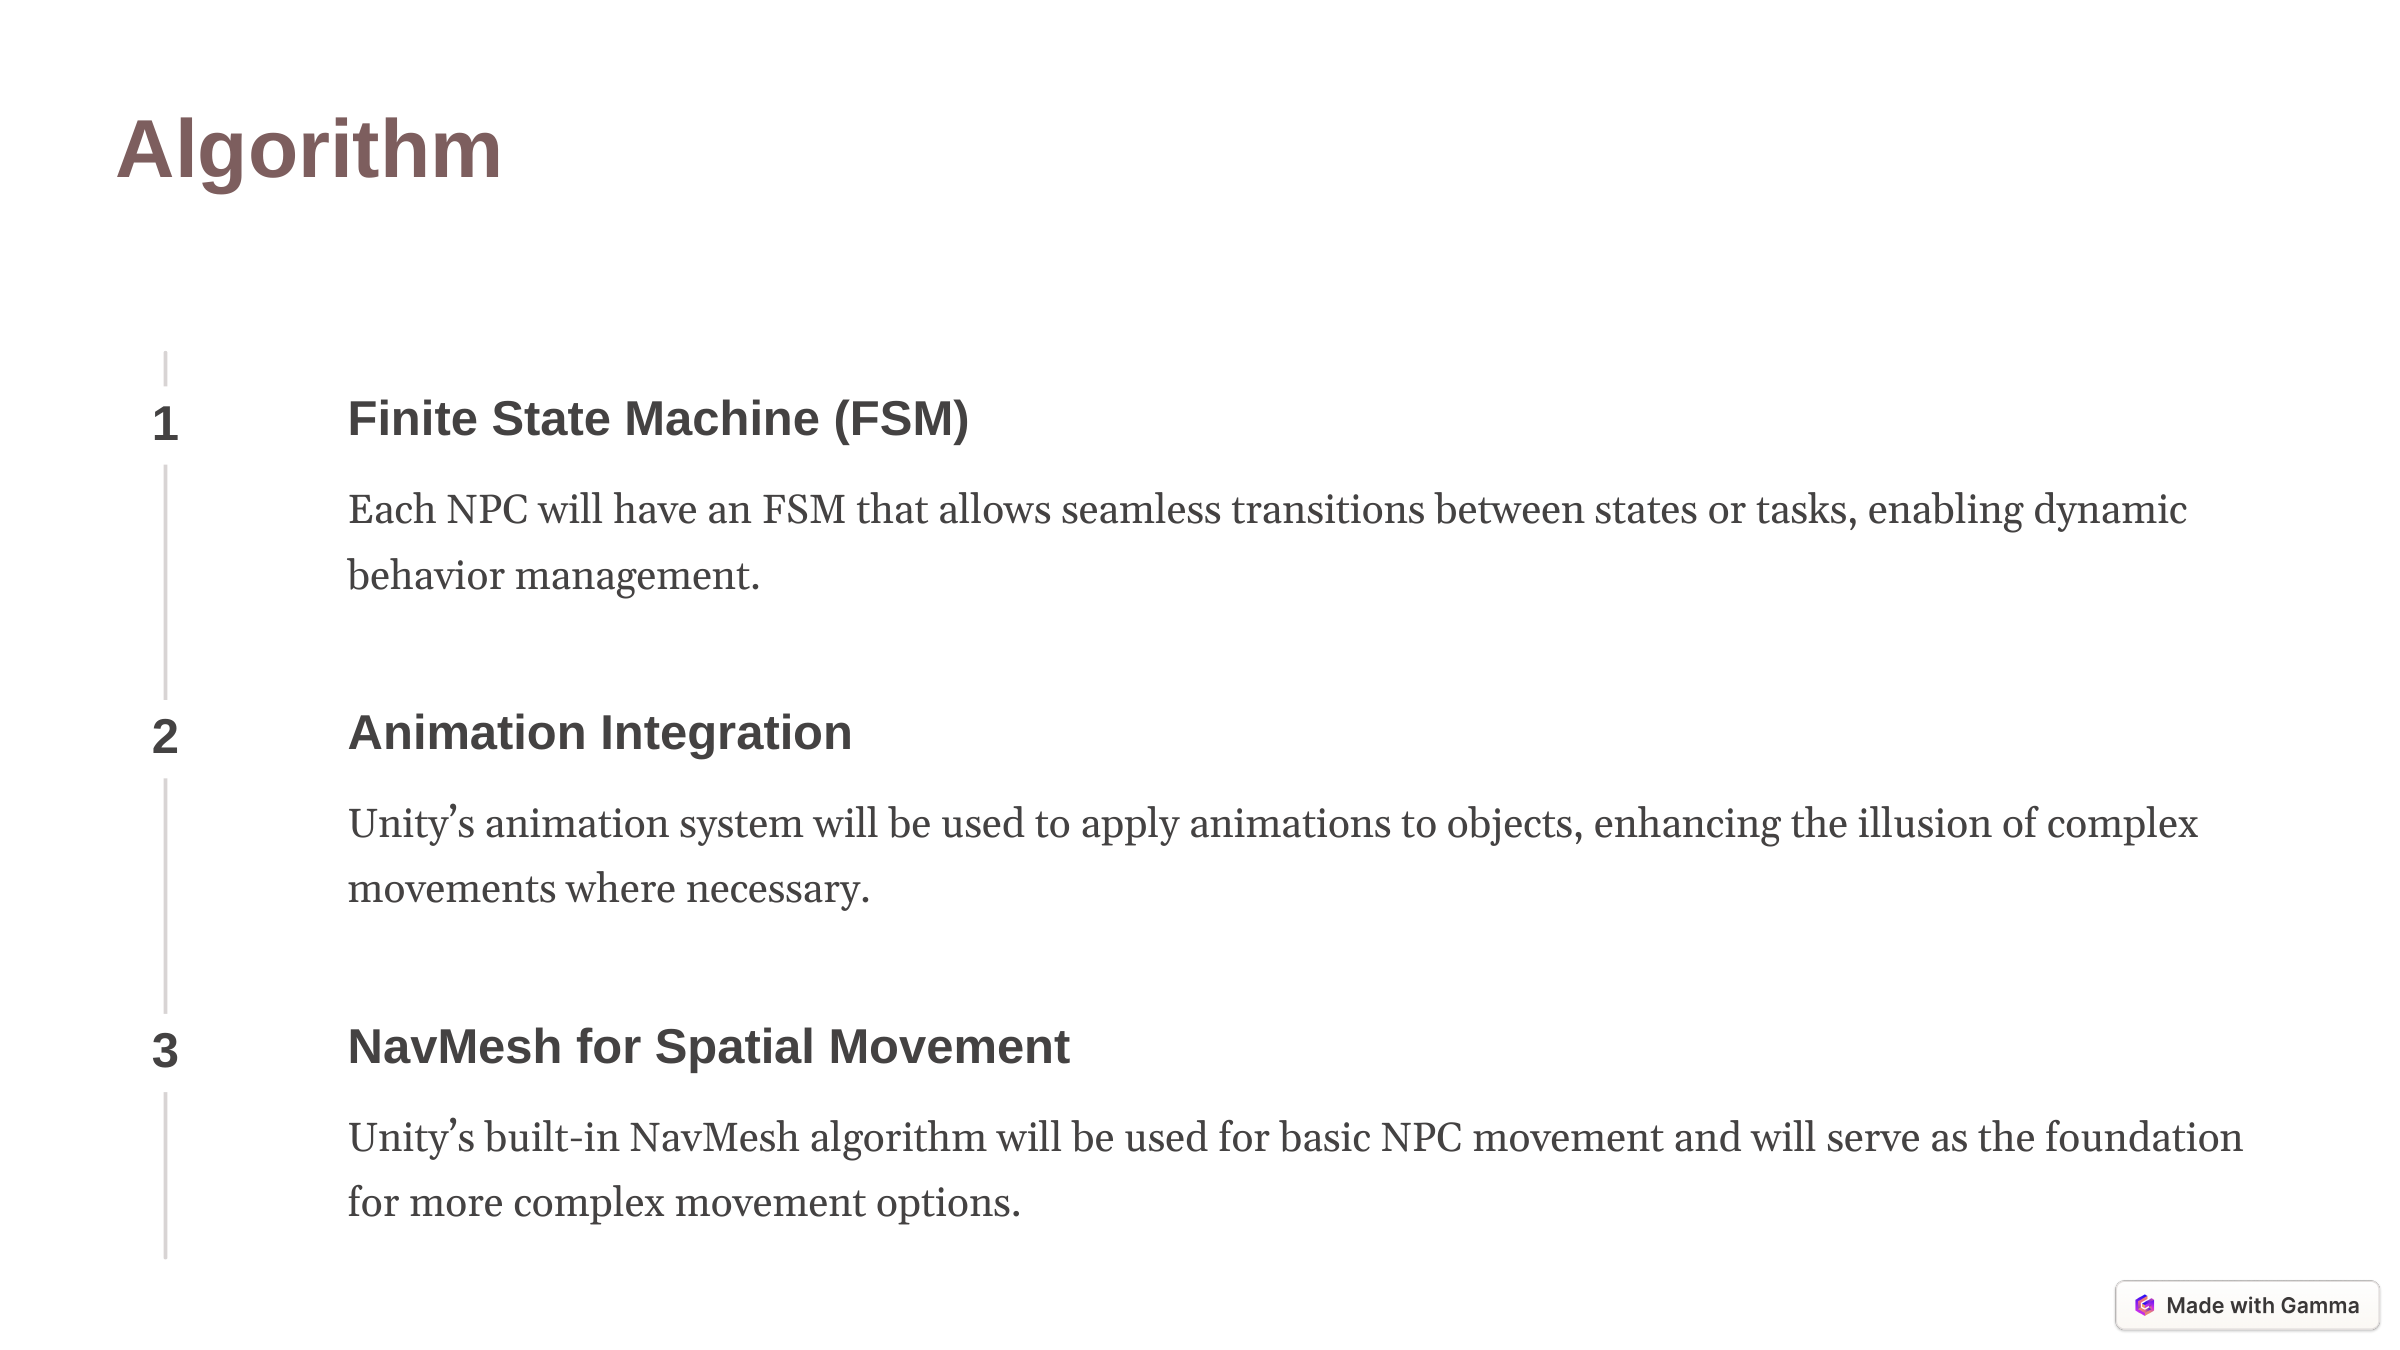

Algorithm

Finite State Machine (FSM)

1

Each NPC will have an FSM that allows seamless transitions between states or tasks, enabling dynamic behavior management.
Animation Integration

2

Unity’s animation system will be used to apply animations to objects, enhancing the illusion of complex movements where necessary.
NavMesh for Spatial Movement

3

Unity’s built-in NavMesh algorithm will be used for basic NPC movement and will serve as the foundation for more complex movement options.